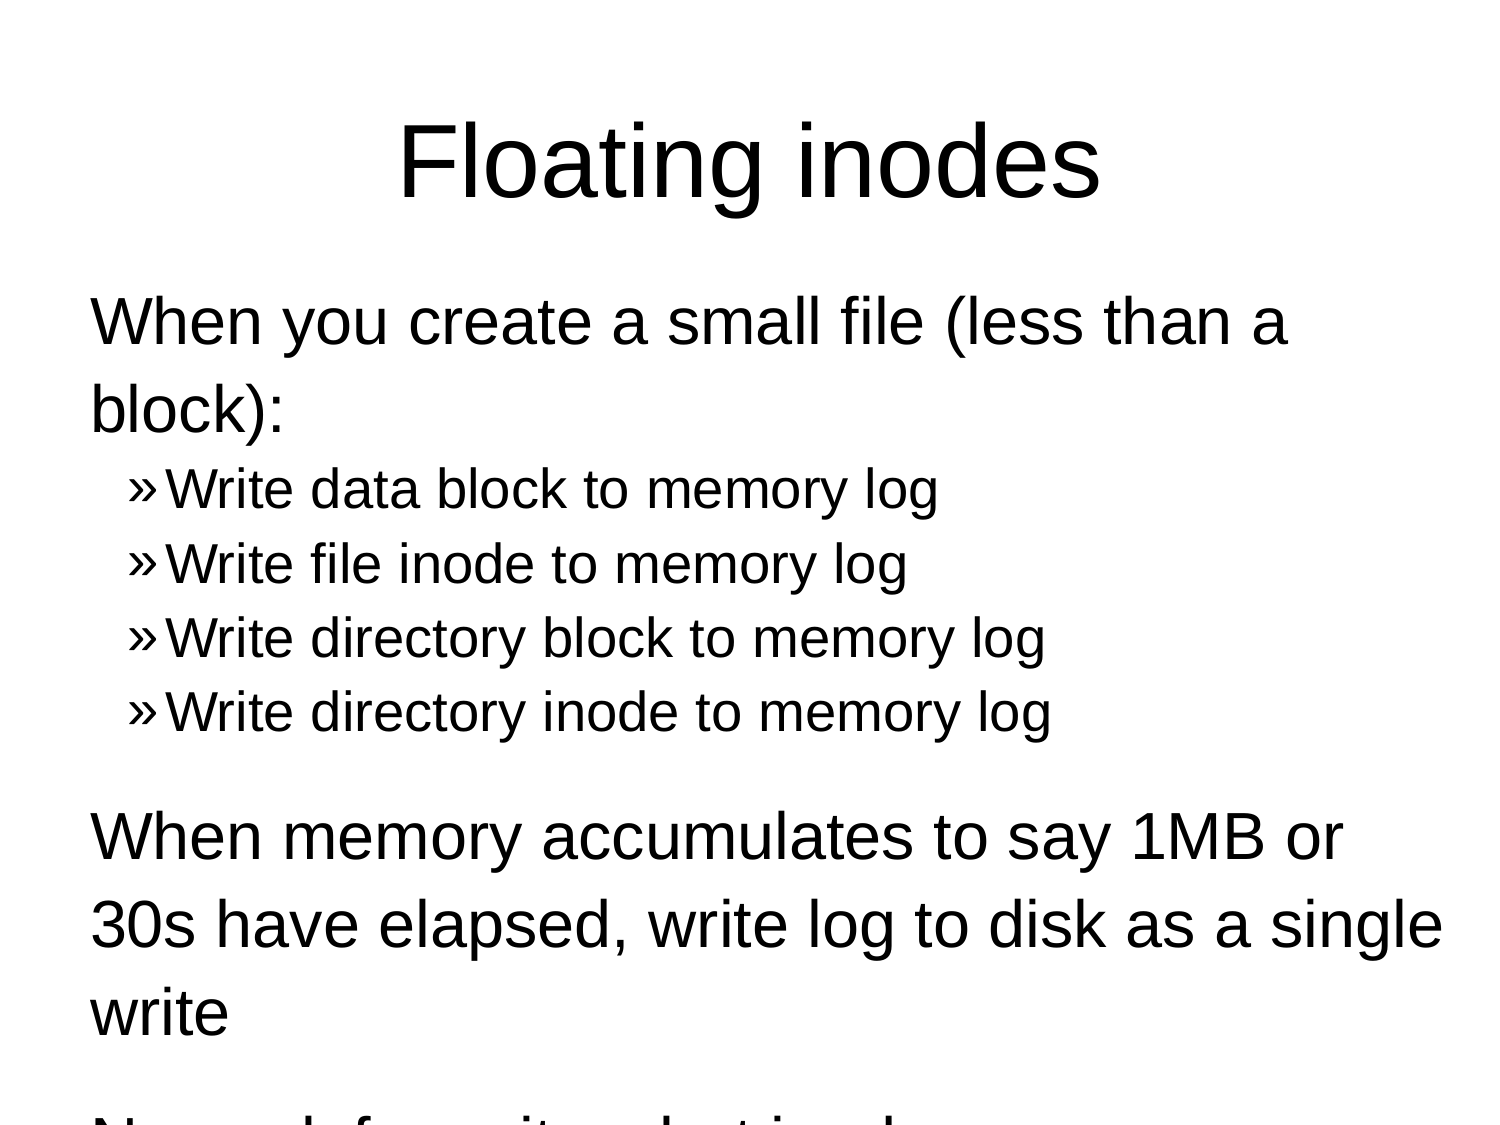

# Floating inodes
When you create a small file (less than a block):
Write data block to memory log
Write file inode to memory log
Write directory block to memory log
Write directory inode to memory log
When memory accumulates to say 1MB or 30s have elapsed, write log to disk as a single write
No seek for writes, but inodes are now floating!